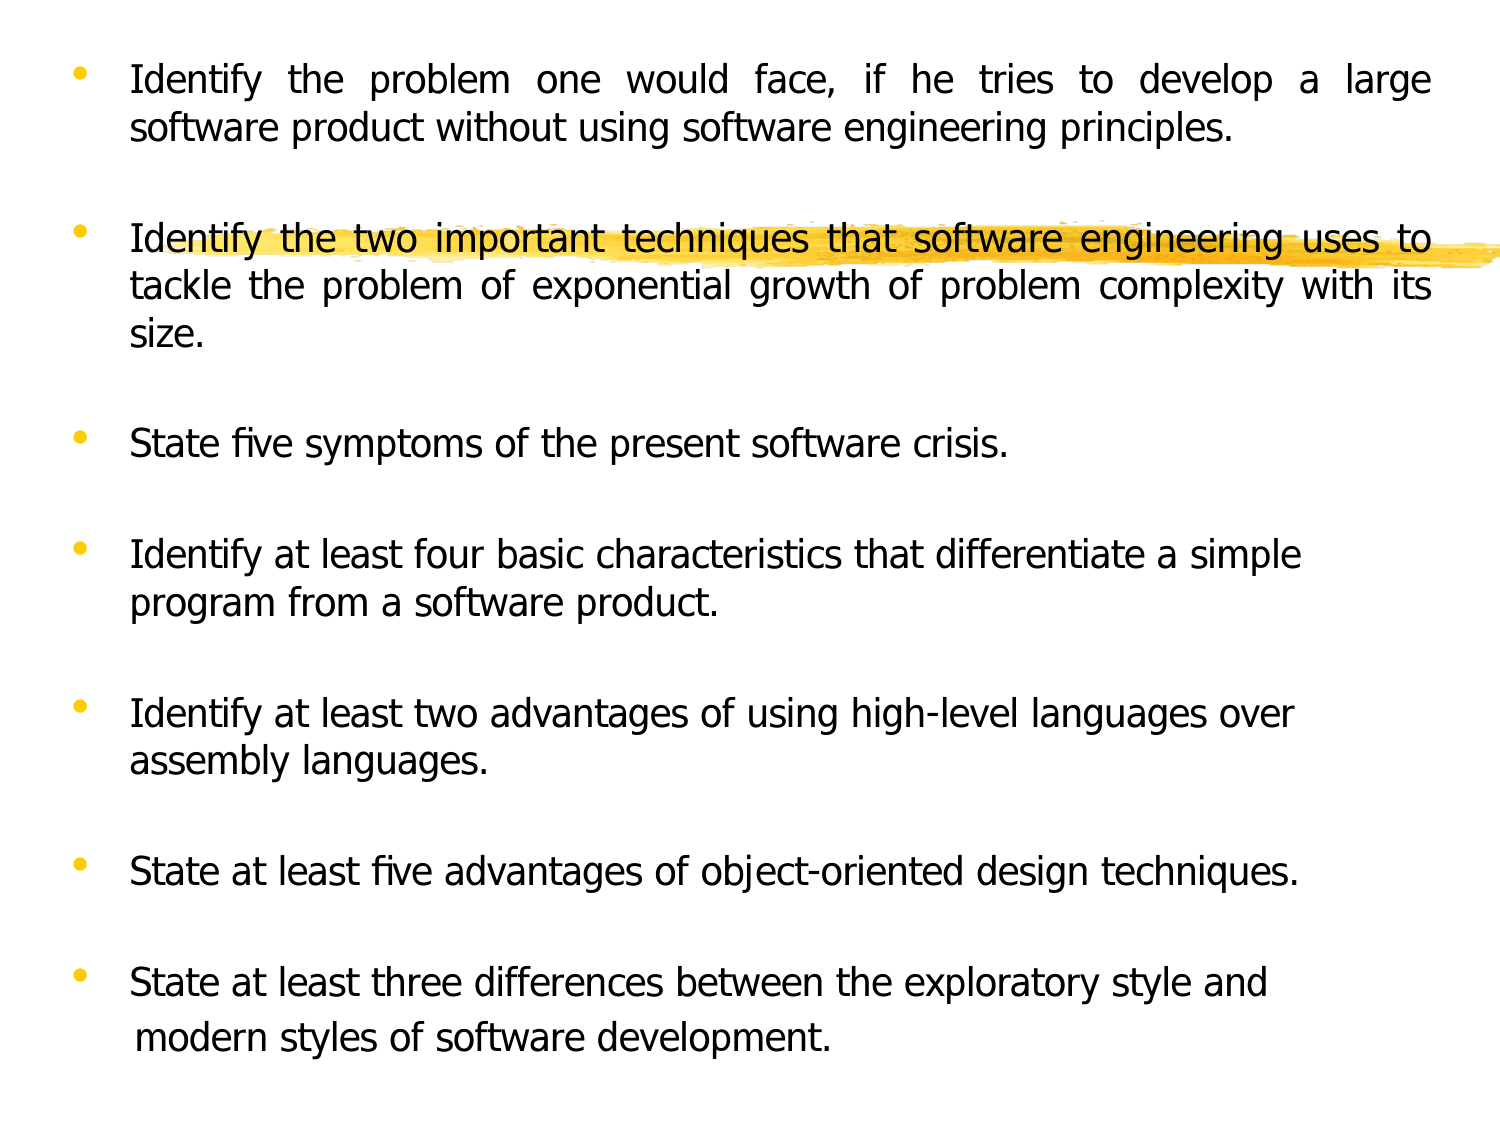

Identify the problem one would face, if he tries to develop a large software product without using software engineering principles.

Identify the two important techniques that software engineering uses to tackle the problem of exponential growth of problem complexity with its size.

State five symptoms of the present software crisis.

Identify at least four basic characteristics that differentiate a simple program from a software product.

Identify at least two advantages of using high-level languages over assembly languages.

State at least five advantages of object-oriented design techniques.

State at least three differences between the exploratory style and
     modern styles of software development.